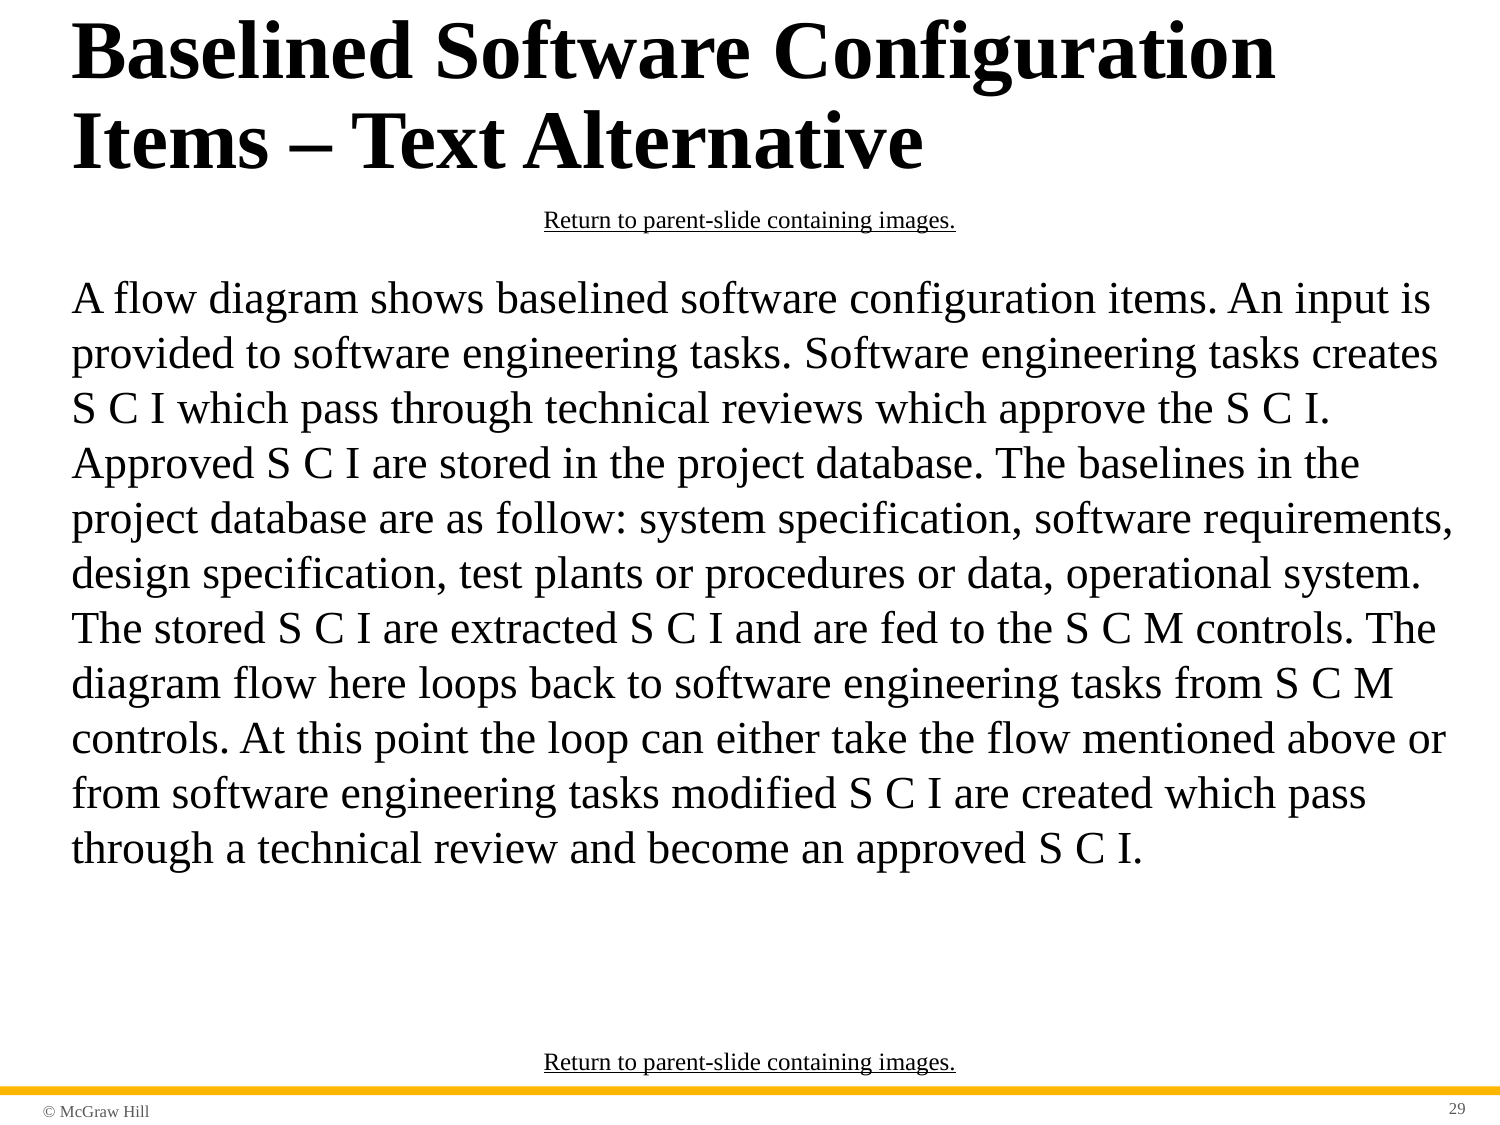

# Baselined Software Configuration Items – Text Alternative
Return to parent-slide containing images.
A flow diagram shows baselined software configuration items. An input is provided to software engineering tasks. Software engineering tasks creates S C I which pass through technical reviews which approve the S C I. Approved S C I are stored in the project database. The baselines in the project database are as follow: system specification, software requirements, design specification, test plants or procedures or data, operational system. The stored S C I are extracted S C I and are fed to the S C M controls. The diagram flow here loops back to software engineering tasks from S C M controls. At this point the loop can either take the flow mentioned above or from software engineering tasks modified S C I are created which pass through a technical review and become an approved S C I.
Return to parent-slide containing images.
29